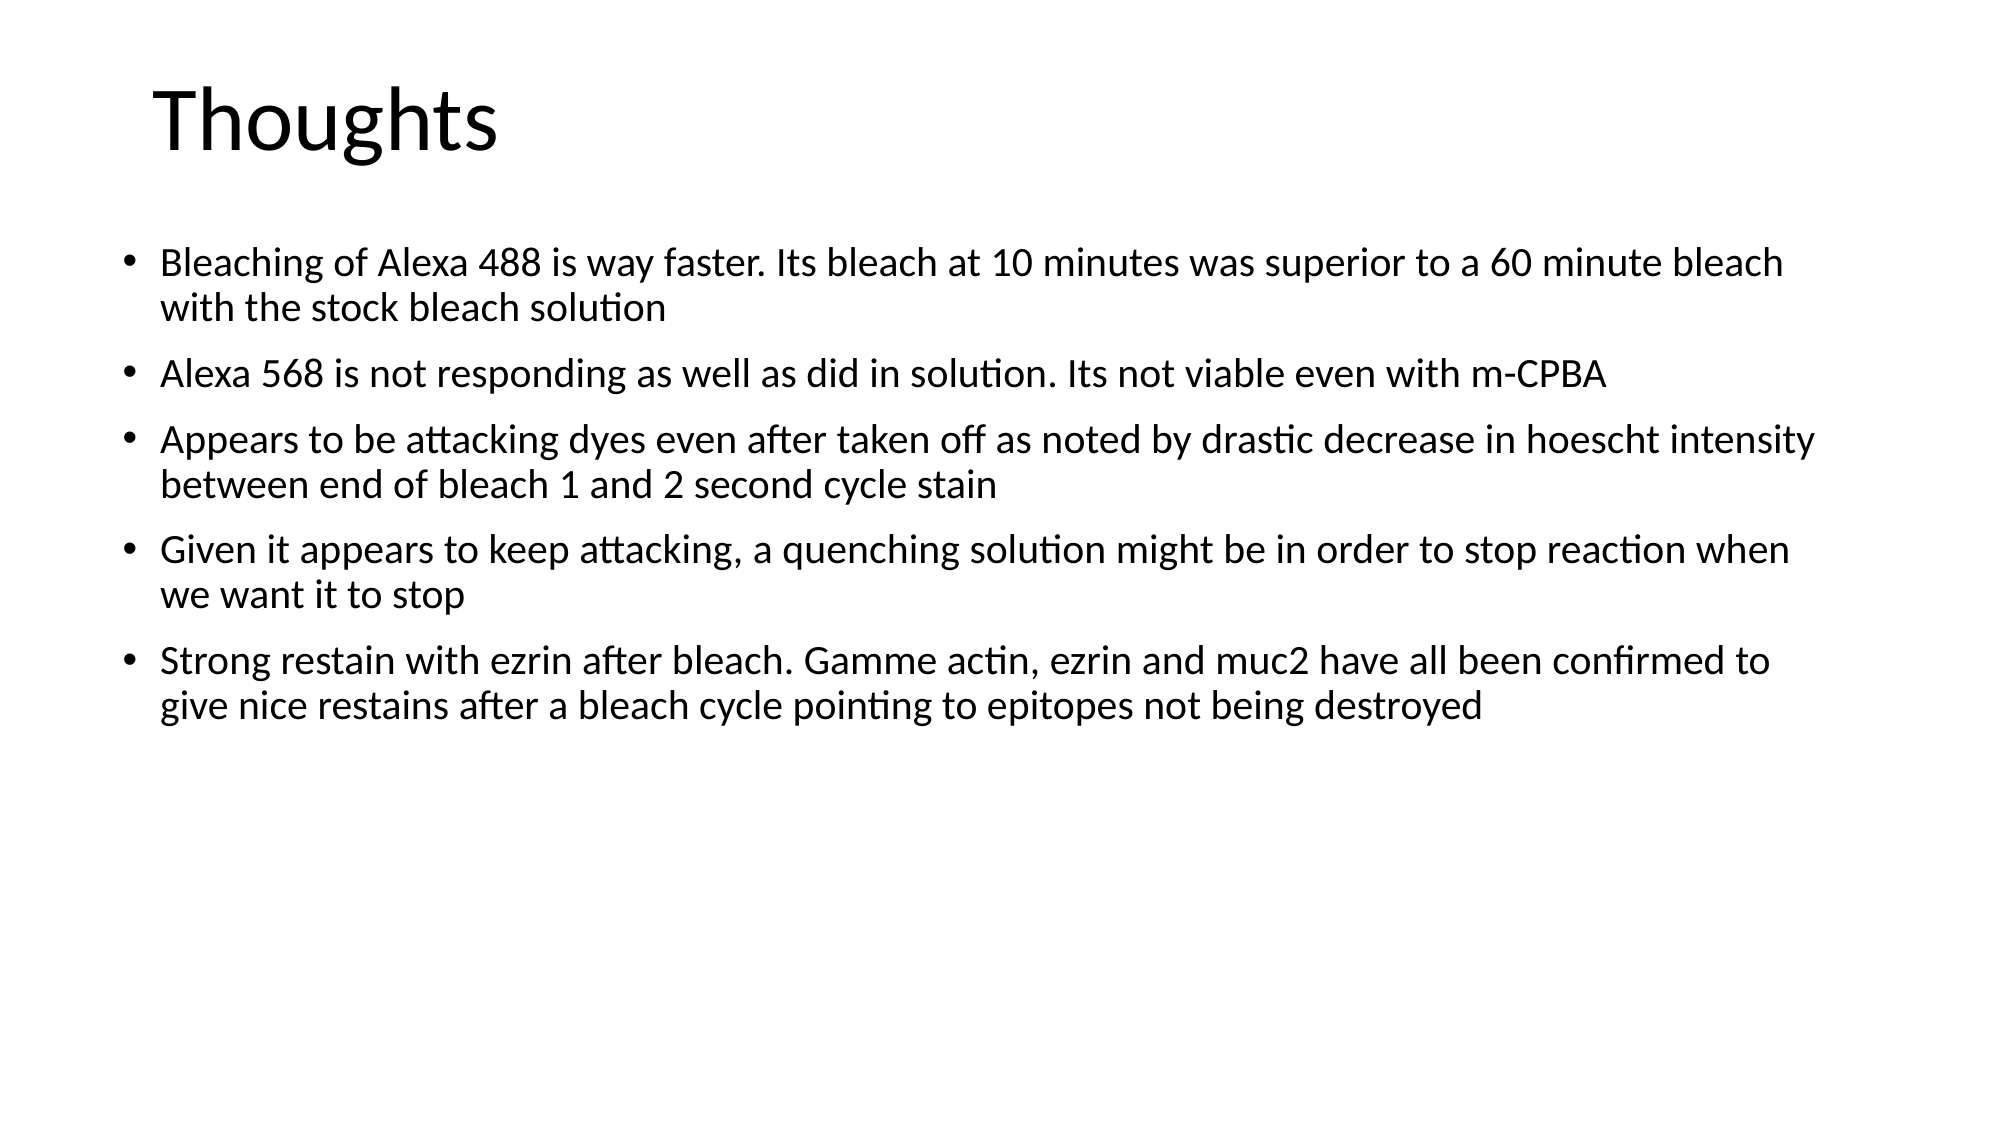

# Thoughts
Bleaching of Alexa 488 is way faster. Its bleach at 10 minutes was superior to a 60 minute bleach with the stock bleach solution
Alexa 568 is not responding as well as did in solution. Its not viable even with m-CPBA
Appears to be attacking dyes even after taken off as noted by drastic decrease in hoescht intensity between end of bleach 1 and 2 second cycle stain
Given it appears to keep attacking, a quenching solution might be in order to stop reaction when we want it to stop
Strong restain with ezrin after bleach. Gamme actin, ezrin and muc2 have all been confirmed to give nice restains after a bleach cycle pointing to epitopes not being destroyed